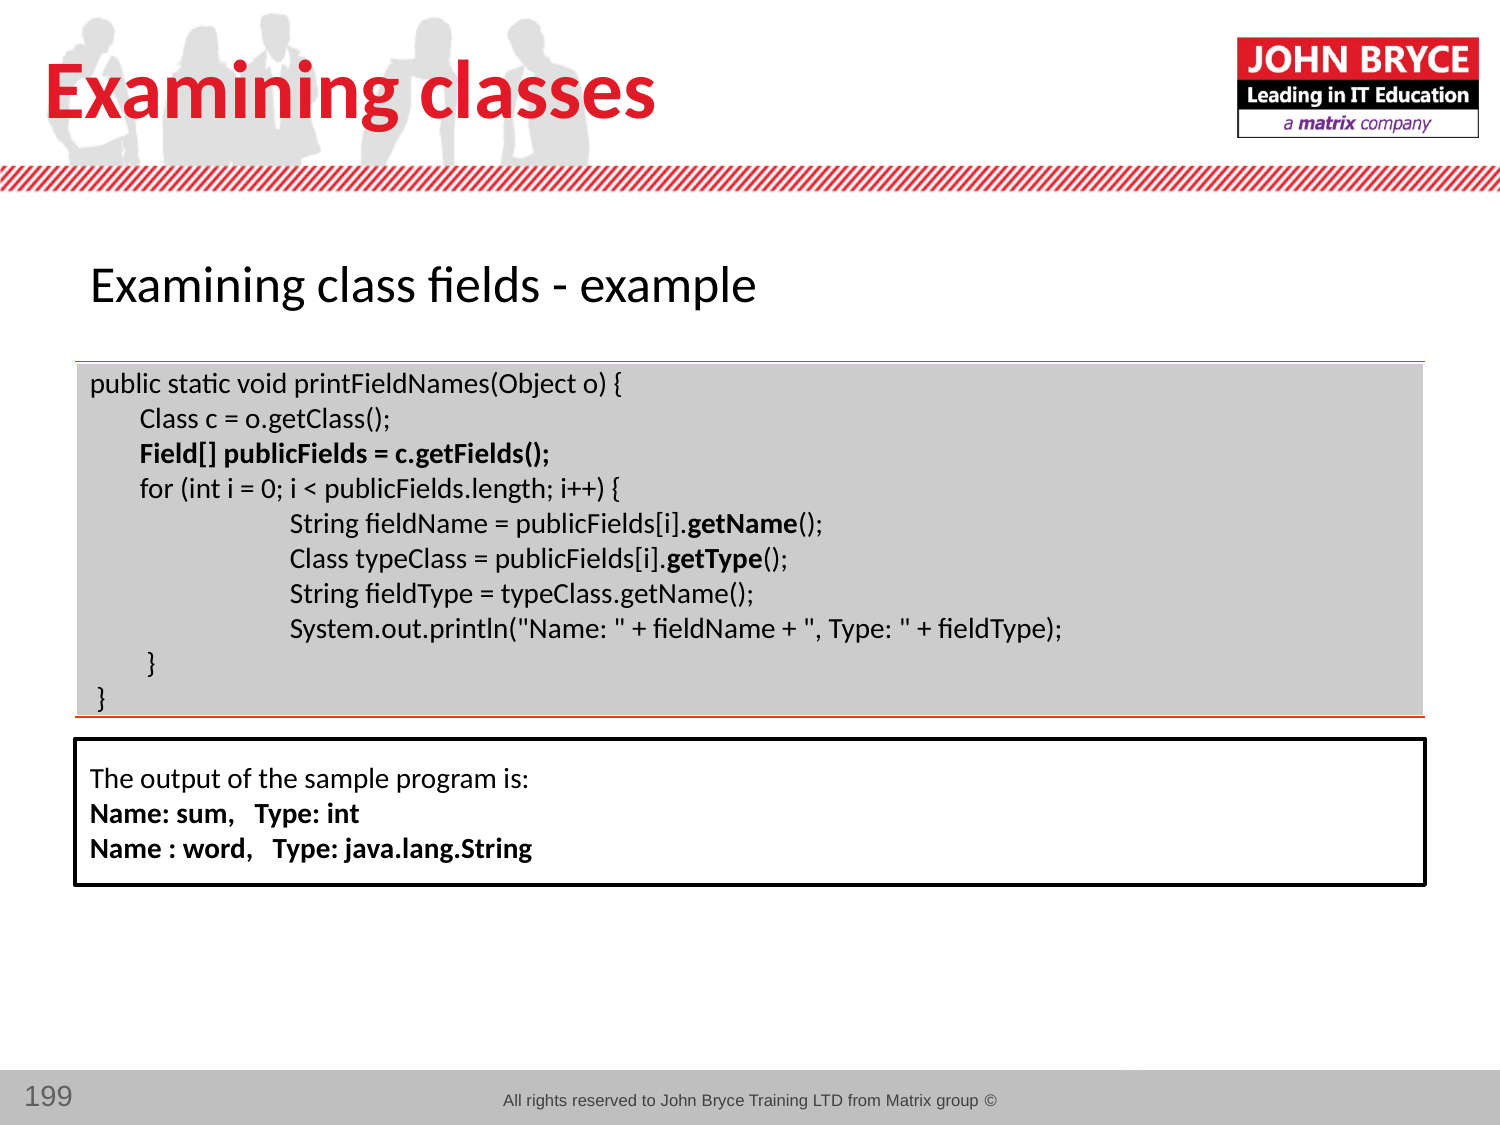

# Examining classes
Examining class fields - example
public static void printFieldNames(Object o) {
	Class c = o.getClass();
	Field[] publicFields = c.getFields();
	for (int i = 0; i < publicFields.length; i++) {
		String fieldName = publicFields[i].getName();
		Class typeClass = publicFields[i].getType();
		String fieldType = typeClass.getName();
		System.out.println("Name: " + fieldName + ", Type: " + fieldType);
	 }
 }
The output of the sample program is:
Name: sum,   Type: int
Name : word,   Type: java.lang.String